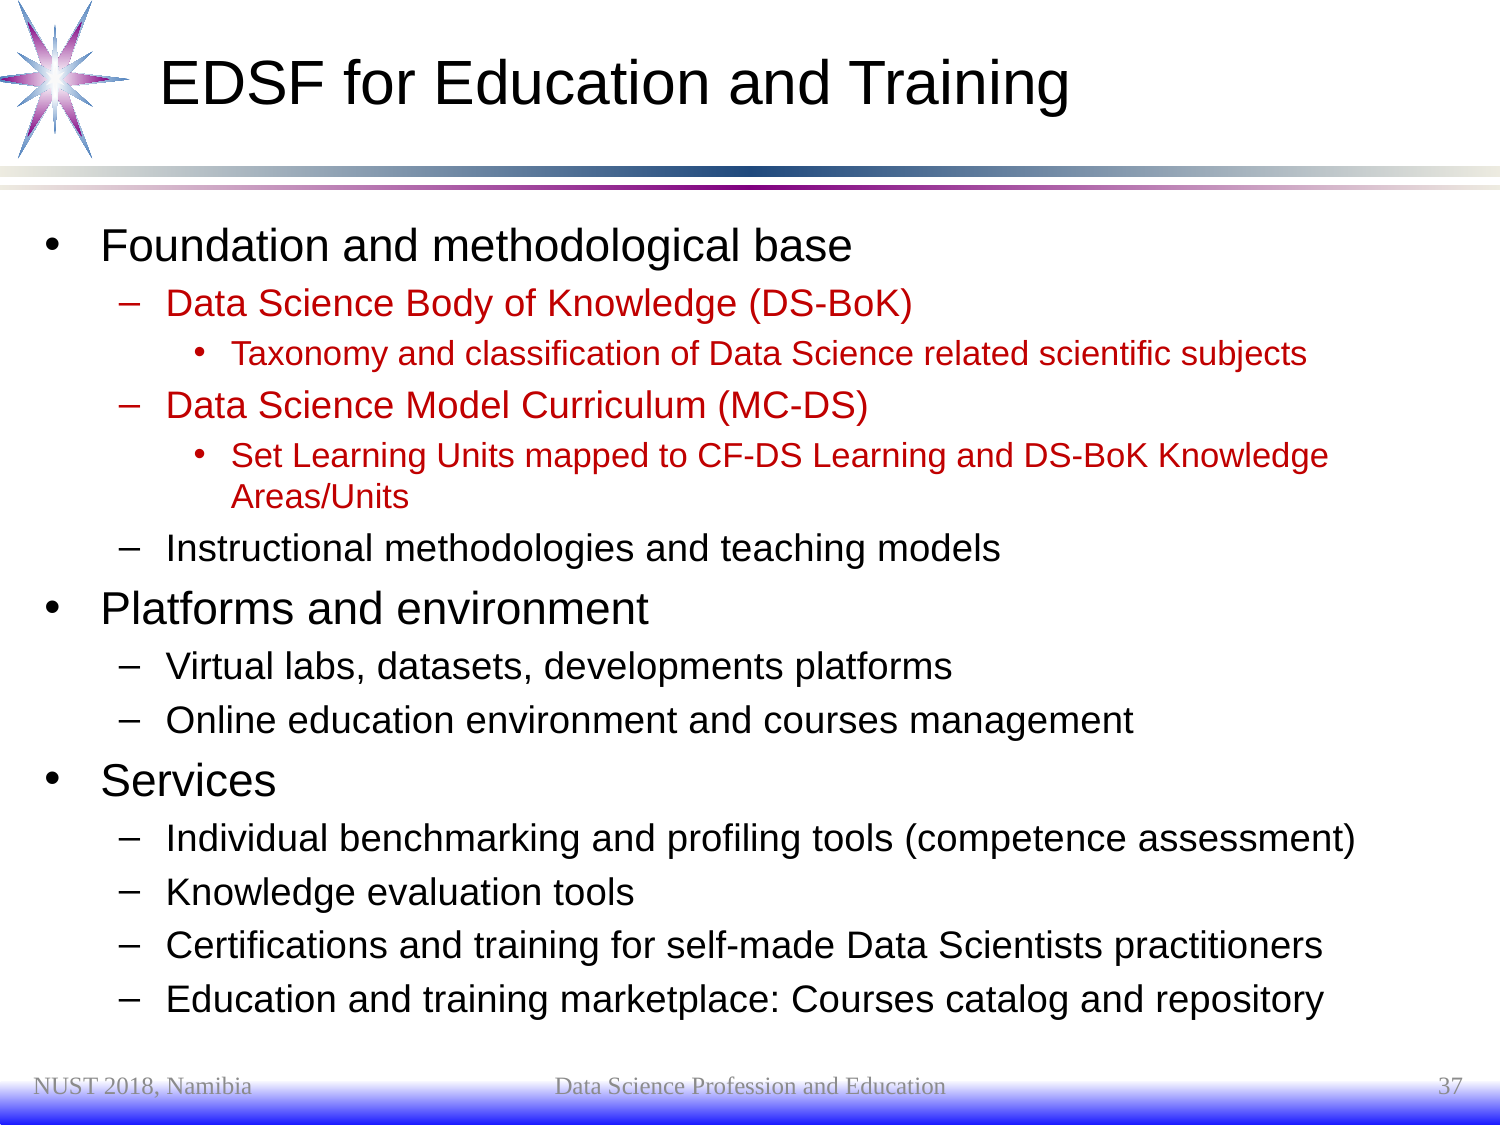

# EDSF for Education and Training
Foundation and methodological base
Data Science Body of Knowledge (DS-BoK)
Taxonomy and classification of Data Science related scientific subjects
Data Science Model Curriculum (MC-DS)
Set Learning Units mapped to CF-DS Learning and DS-BoK Knowledge Areas/Units
Instructional methodologies and teaching models
Platforms and environment
Virtual labs, datasets, developments platforms
Online education environment and courses management
Services
Individual benchmarking and profiling tools (competence assessment)
Knowledge evaluation tools
Certifications and training for self-made Data Scientists practitioners
Education and training marketplace: Courses catalog and repository
NUST 2018, Namibia
Data Science Profession and Education
37